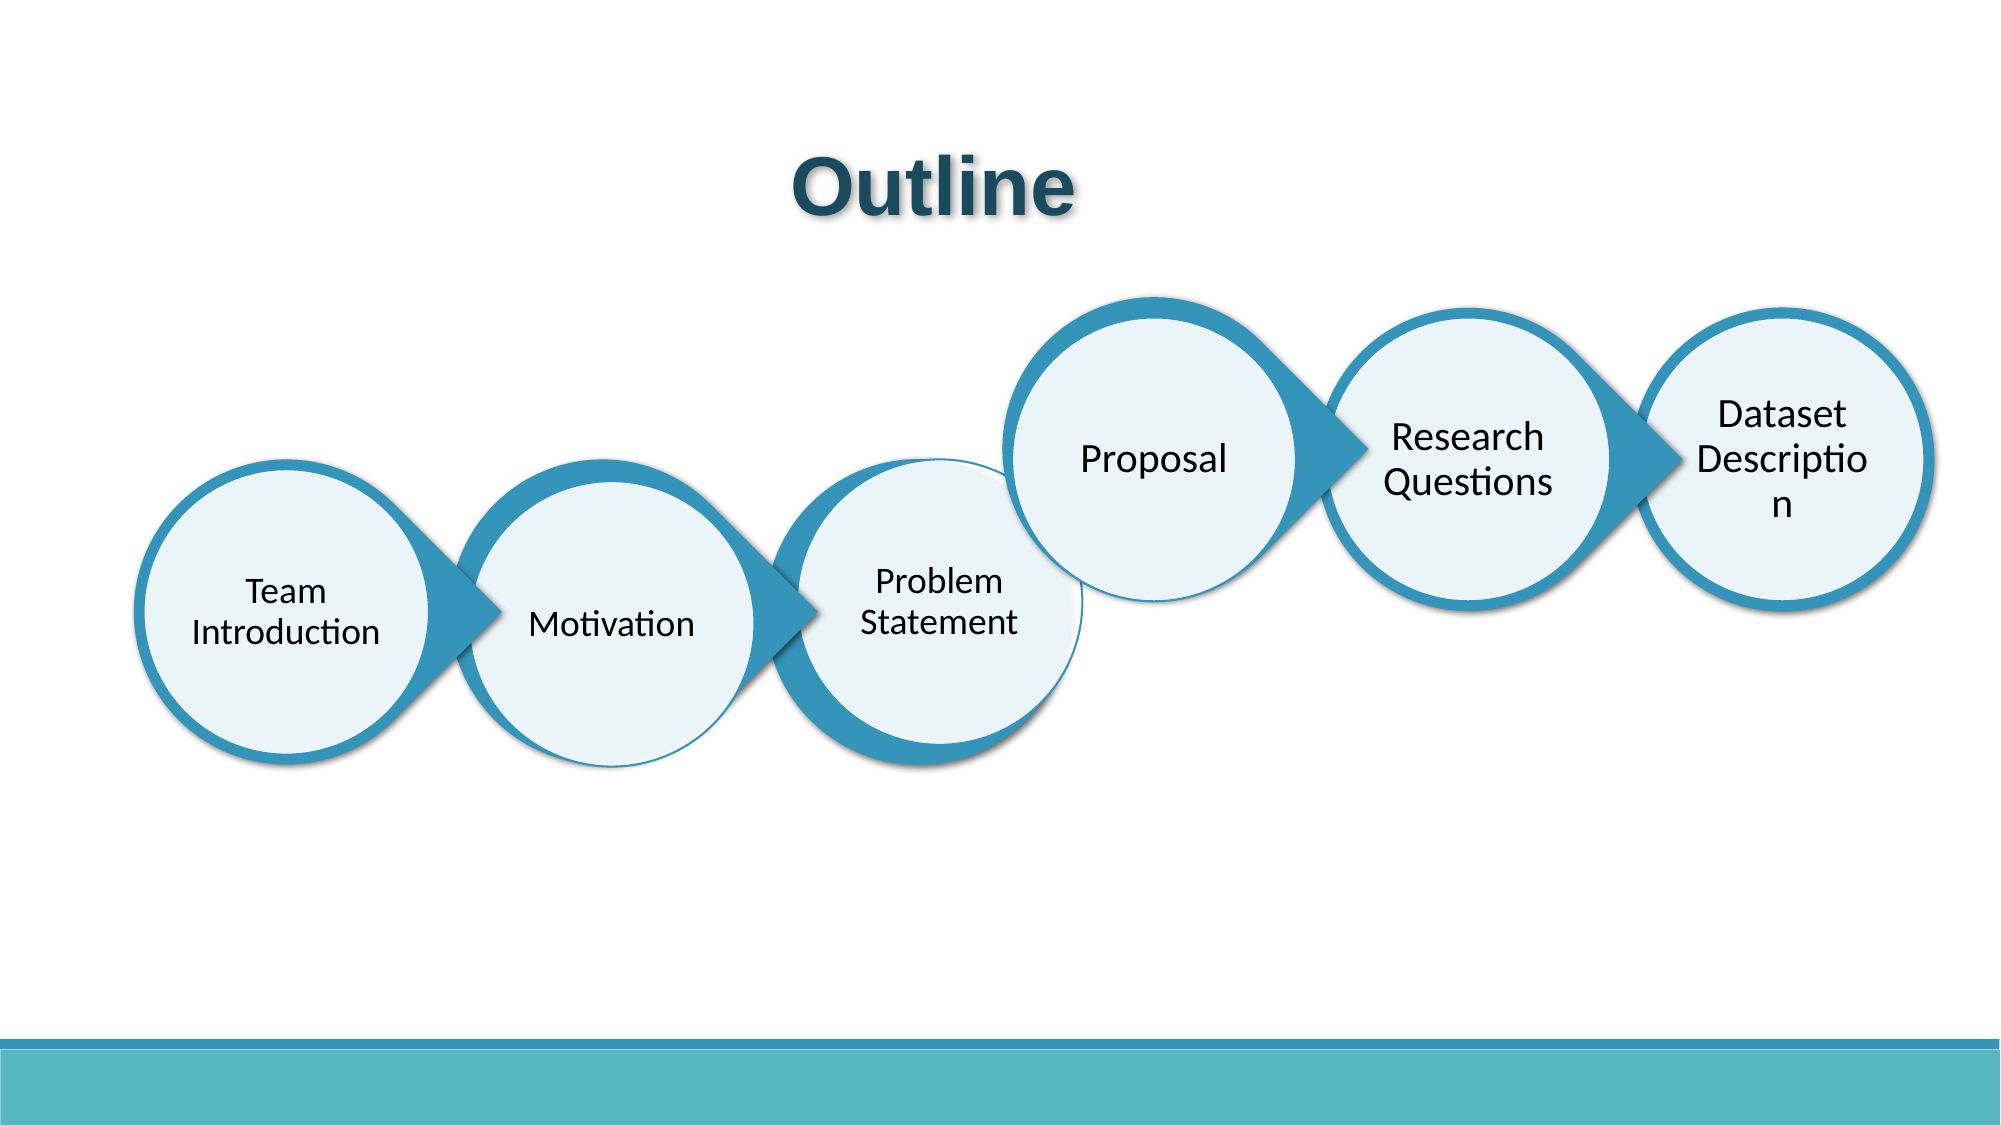

Outline
Dataset Description
Research Questions
Proposal
Problem Statement
Motivation
Team Introduction